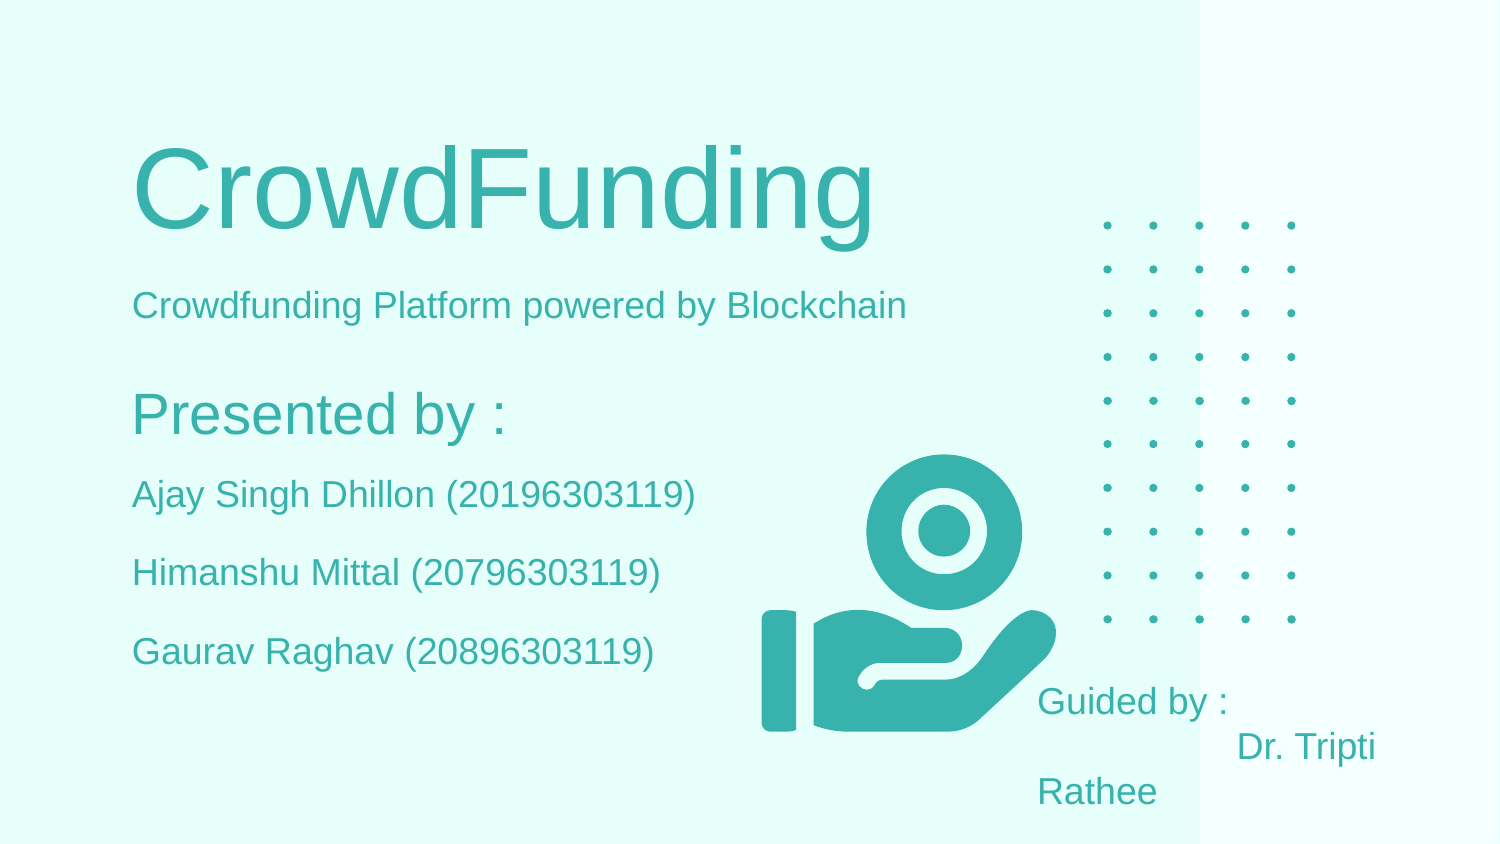

# CrowdFunding
Crowdfunding Platform powered by Blockchain
Presented by :

Ajay Singh Dhillon (20196303119)
Himanshu Mittal (20796303119)
Gaurav Raghav (20896303119)

Guided by :
                   Dr. Tripti Rathee